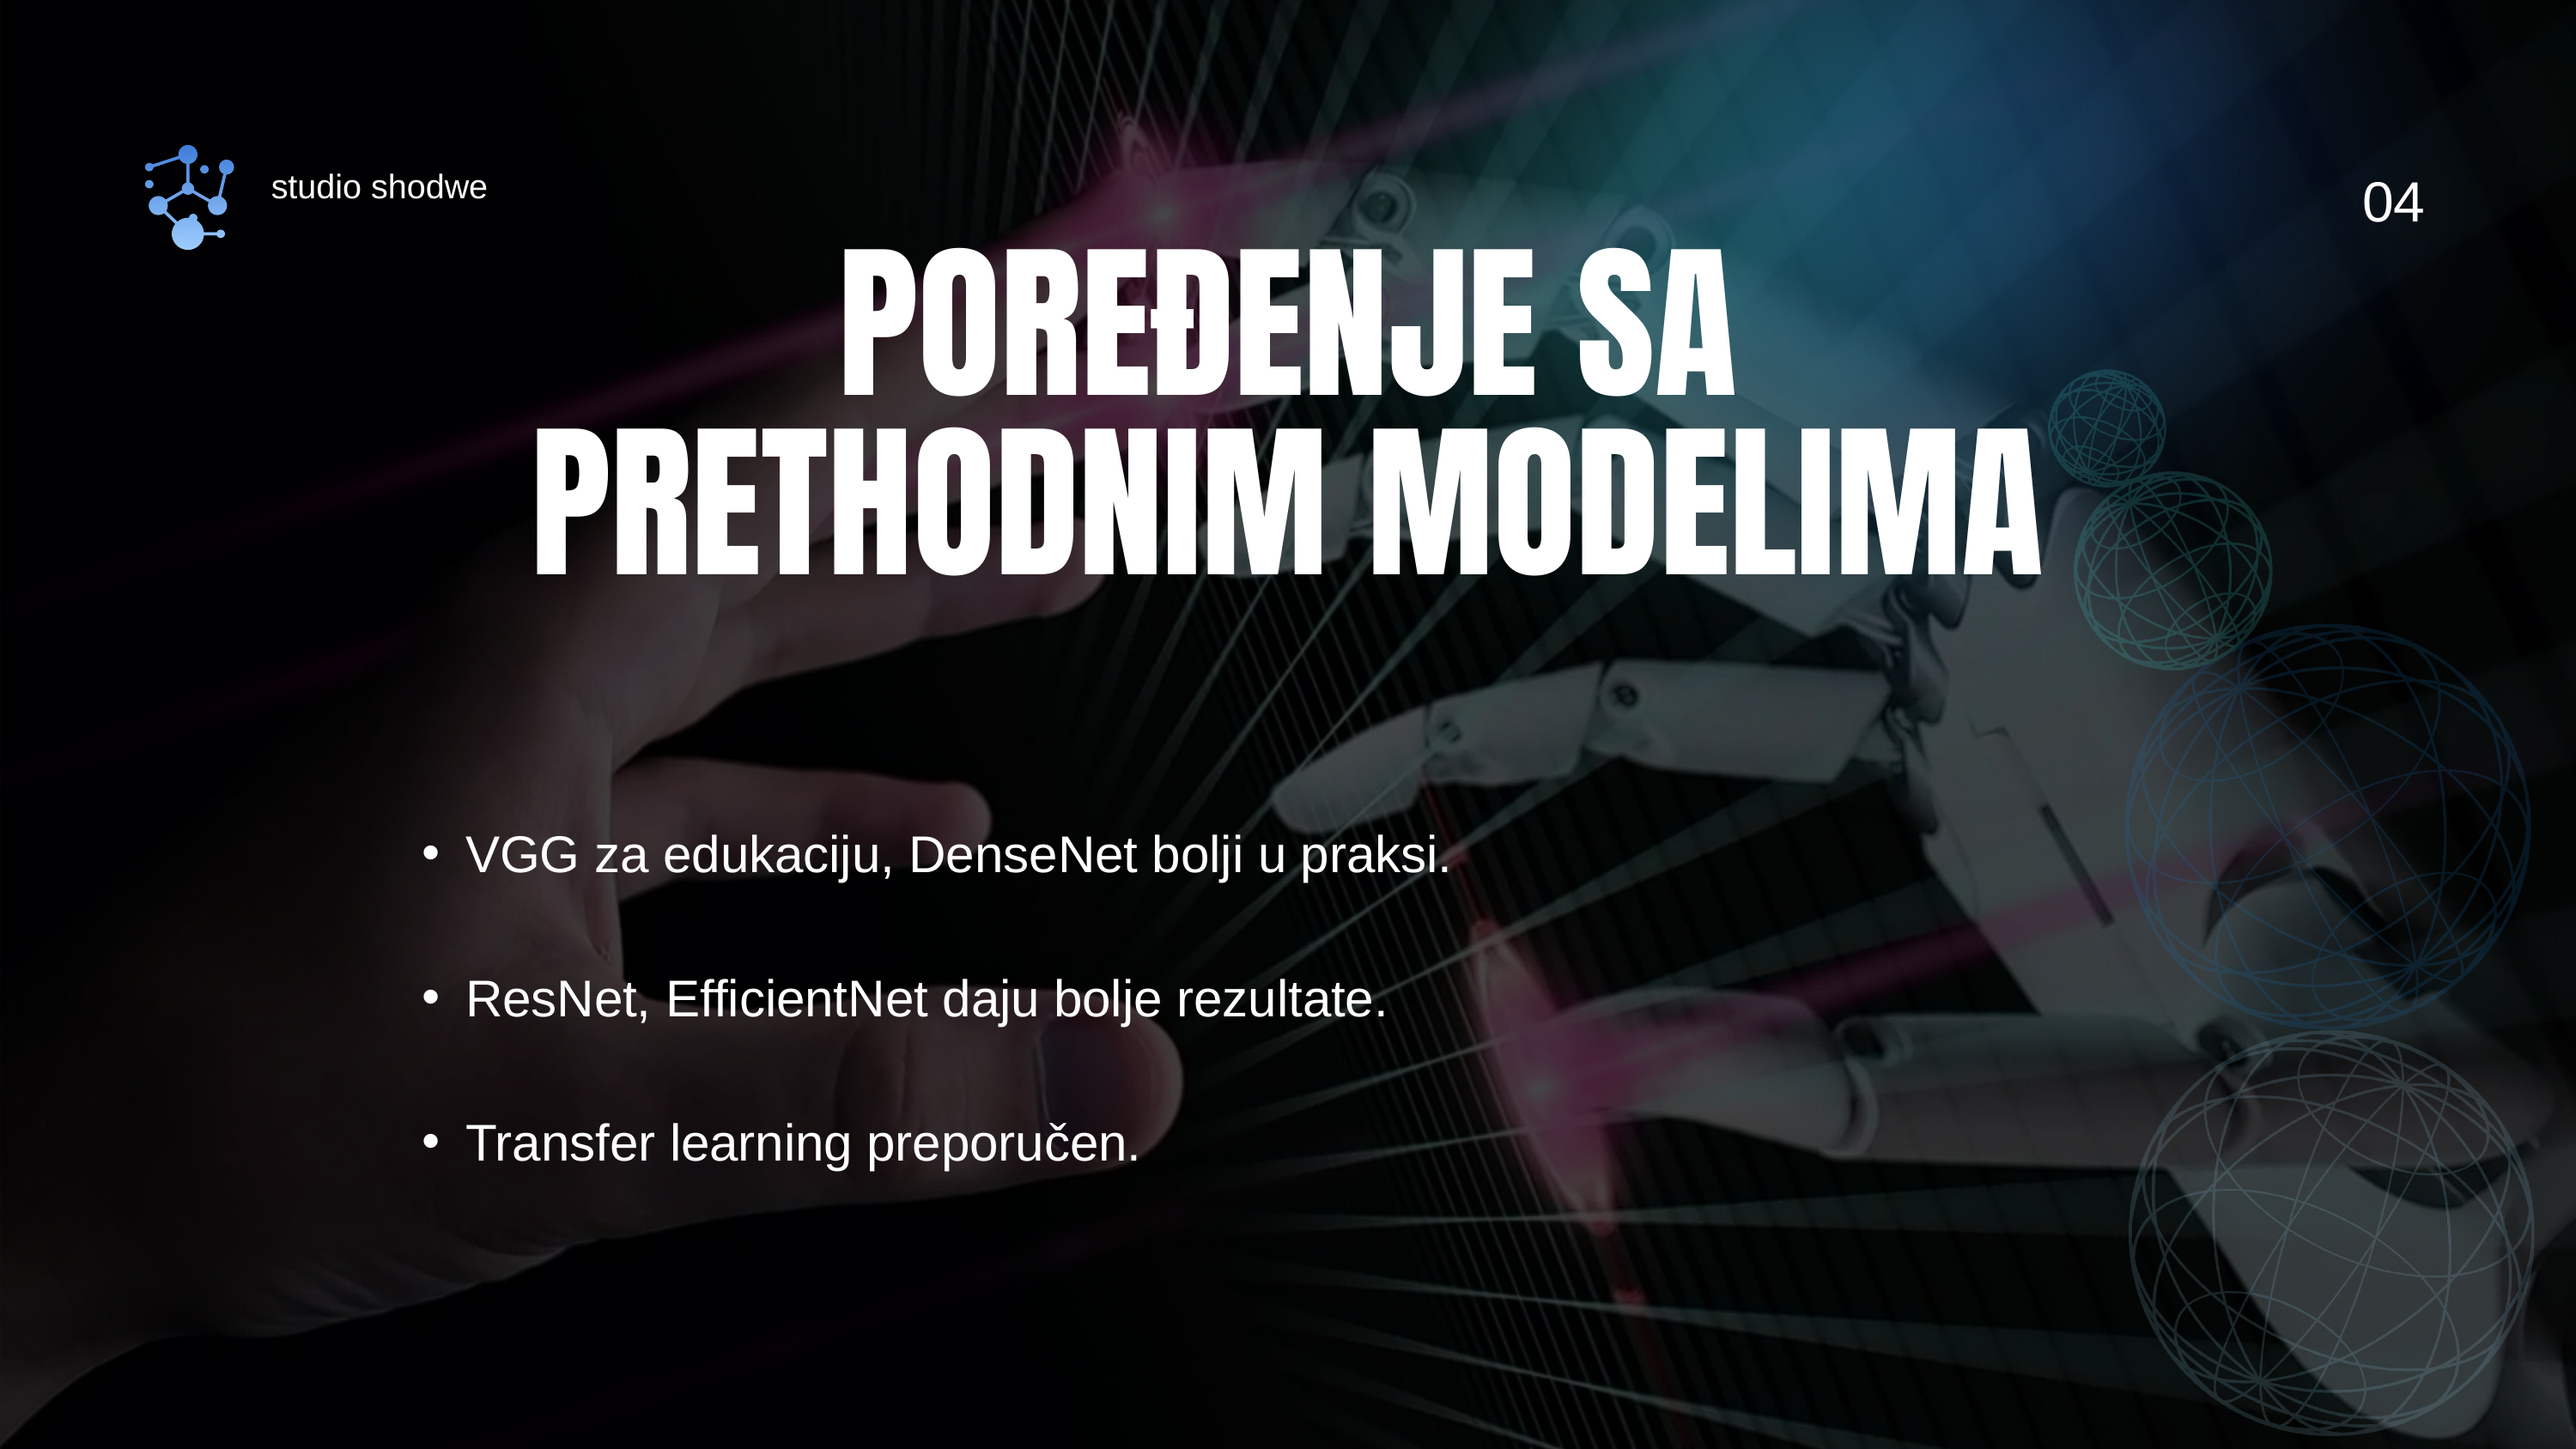

04
studio shodwe
POREĐENJE SA PRETHODNIM MODELIMA

VGG za edukaciju, DenseNet bolji u praksi.

ResNet, EfficientNet daju bolje rezultate.

Transfer learning preporučen.